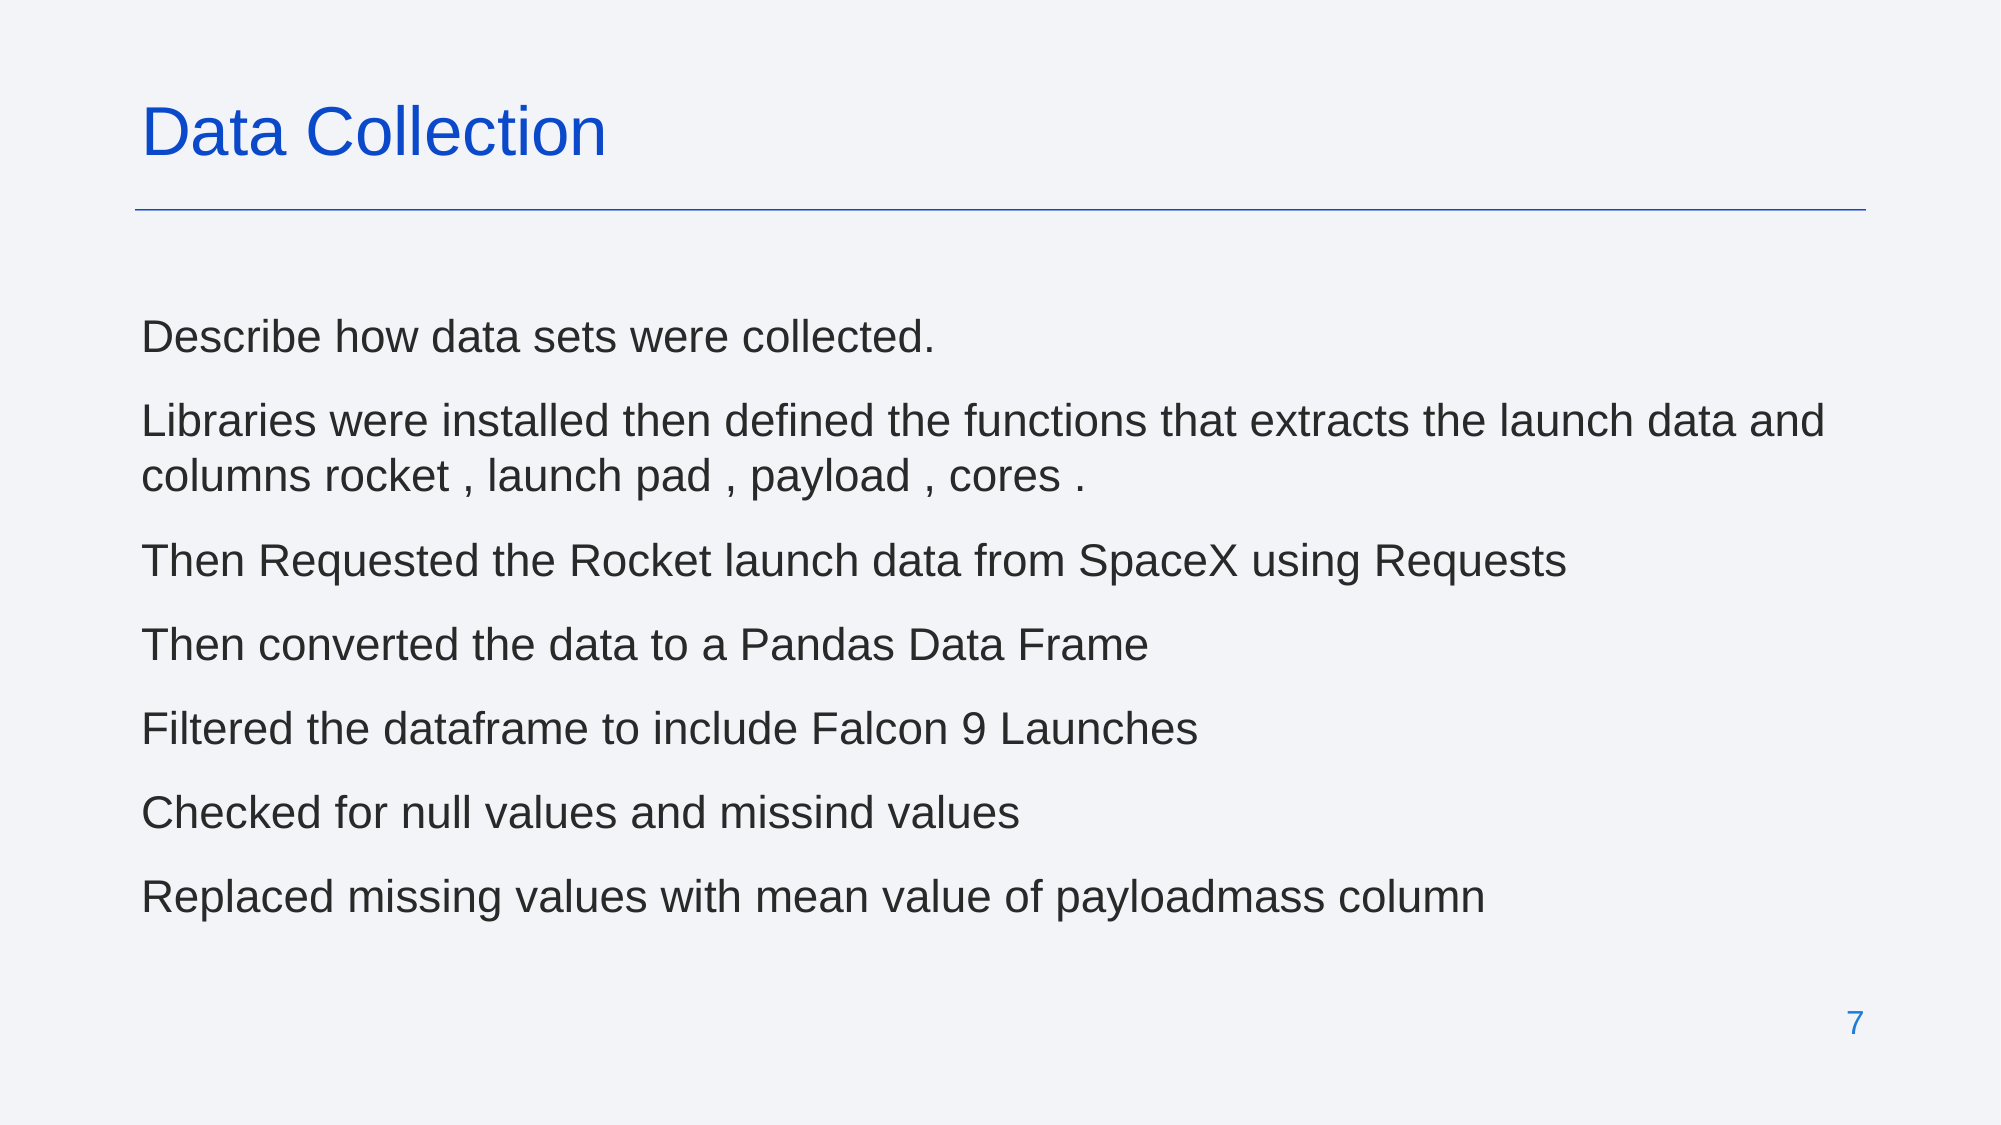

Data Collection
Describe how data sets were collected.
Libraries were installed then defined the functions that extracts the launch data and columns rocket , launch pad , payload , cores .
Then Requested the Rocket launch data from SpaceX using Requests
Then converted the data to a Pandas Data Frame
Filtered the dataframe to include Falcon 9 Launches
Checked for null values and missind values
Replaced missing values with mean value of payloadmass column
7